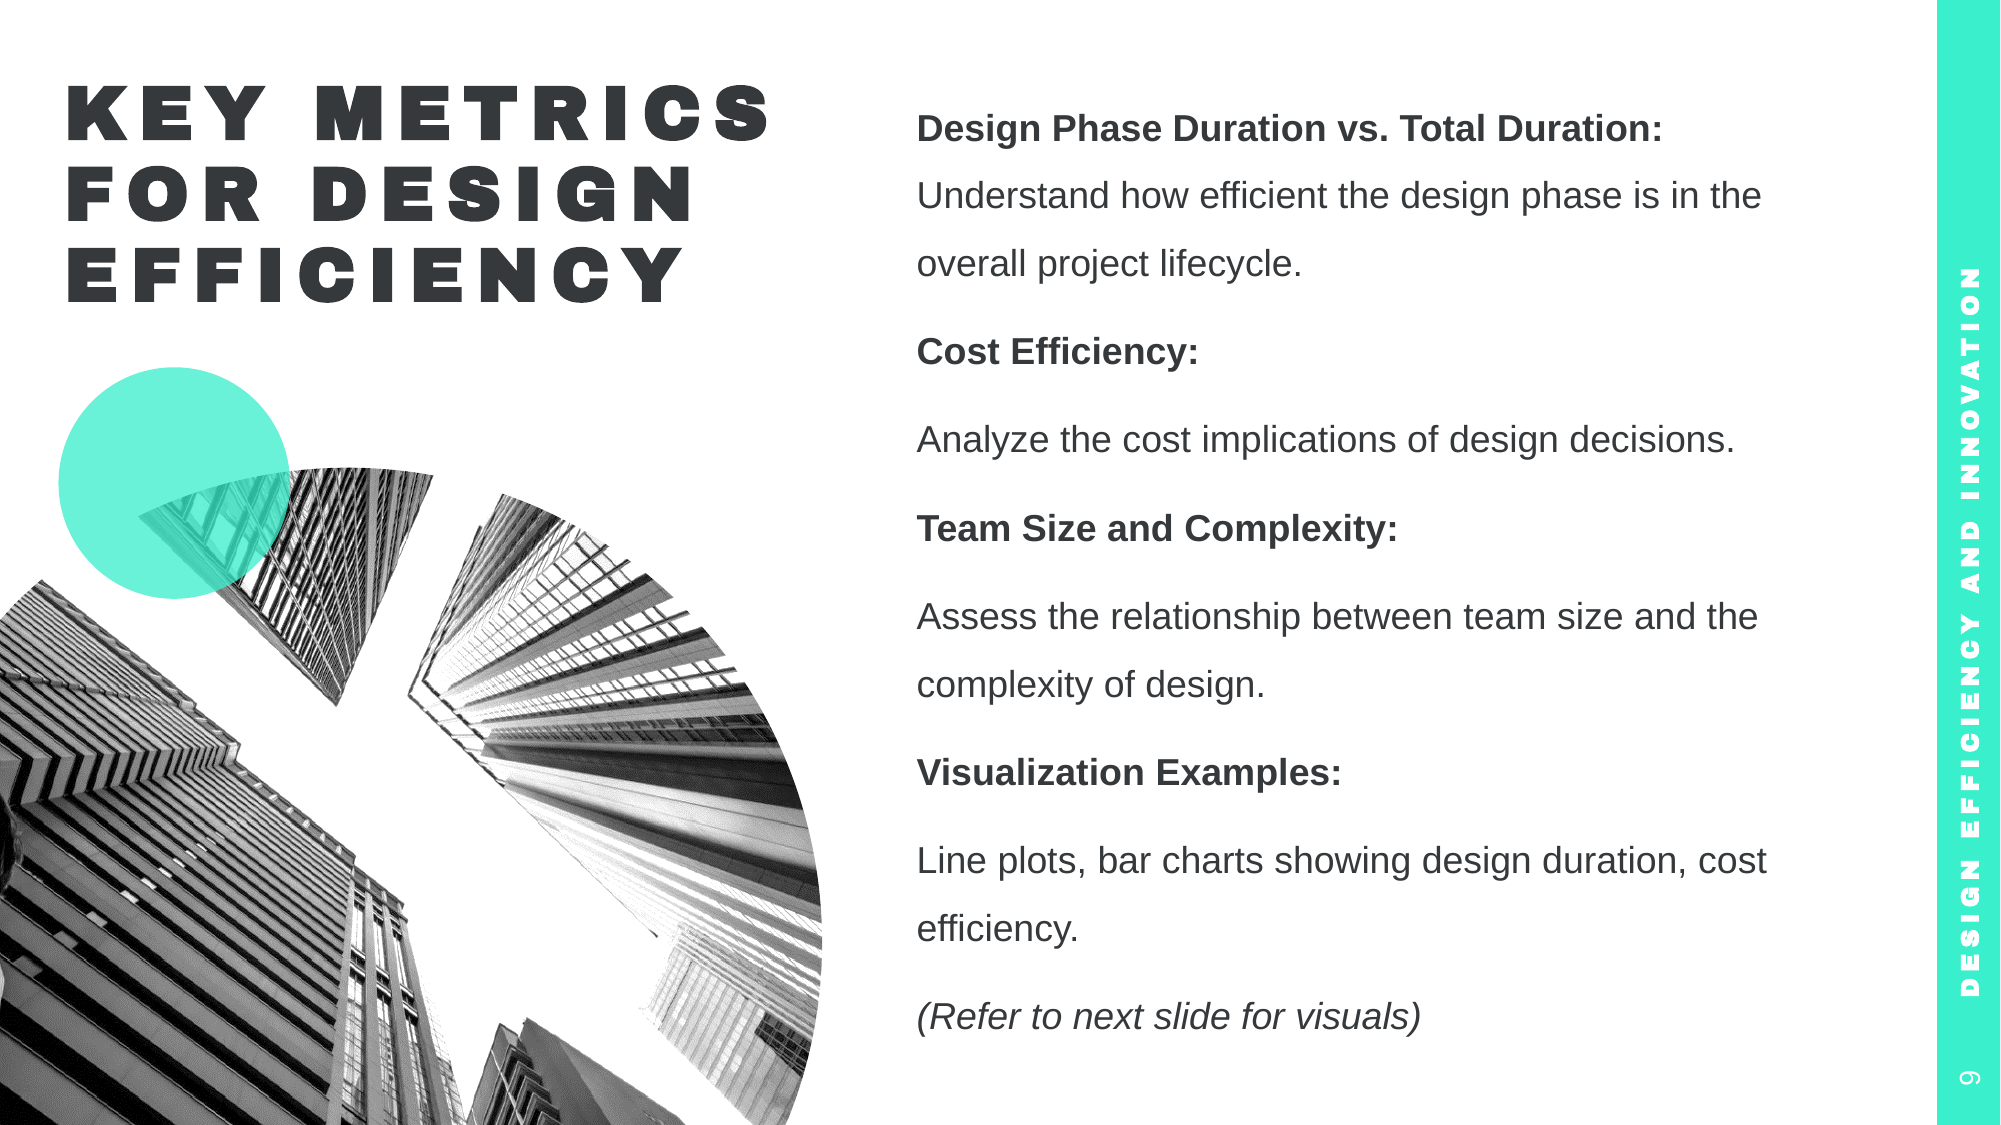

# Key metrics for Design Efficiency
Design Phase Duration vs. Total Duration: Understand how efficient the design phase is in the overall project lifecycle.
Cost Efficiency:
Analyze the cost implications of design decisions.
Team Size and Complexity:
Assess the relationship between team size and the complexity of design.
Visualization Examples:
Line plots, bar charts showing design duration, cost efficiency.
(Refer to next slide for visuals)

Design efficiency and innovation
9